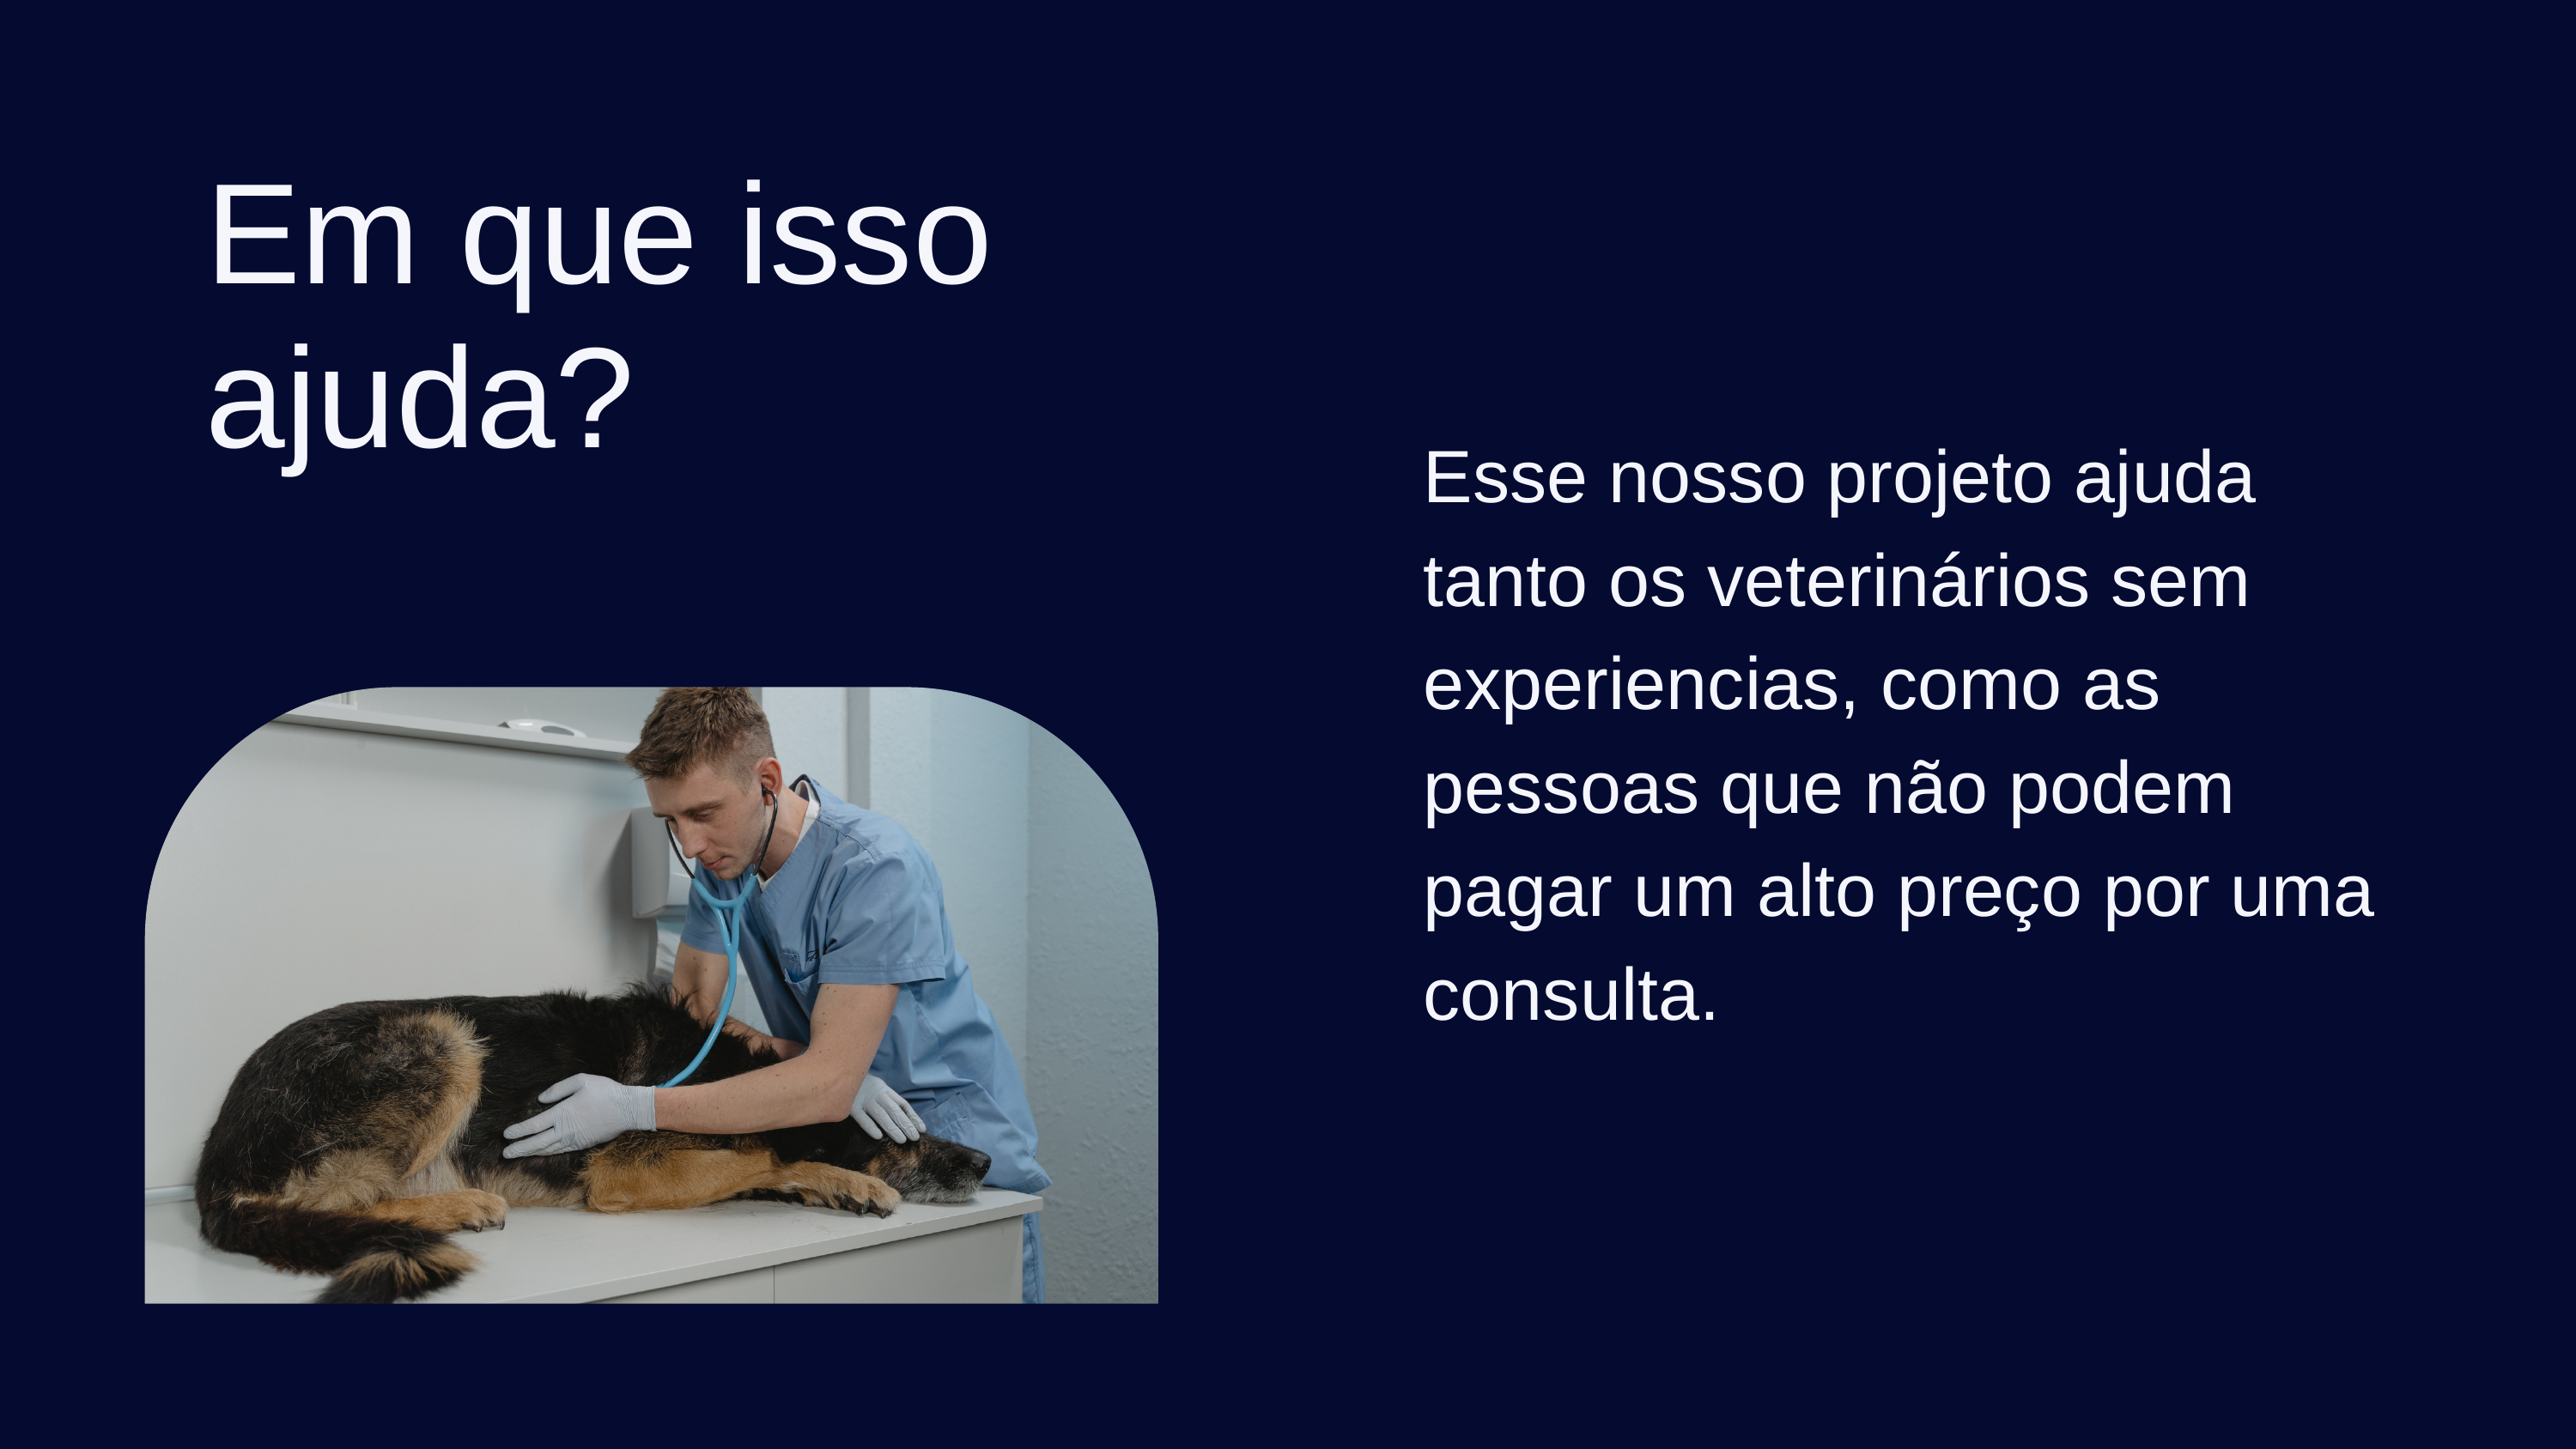

Em que isso ajuda?
Esse nosso projeto ajuda tanto os veterinários sem experiencias, como as pessoas que não podem pagar um alto preço por uma consulta.